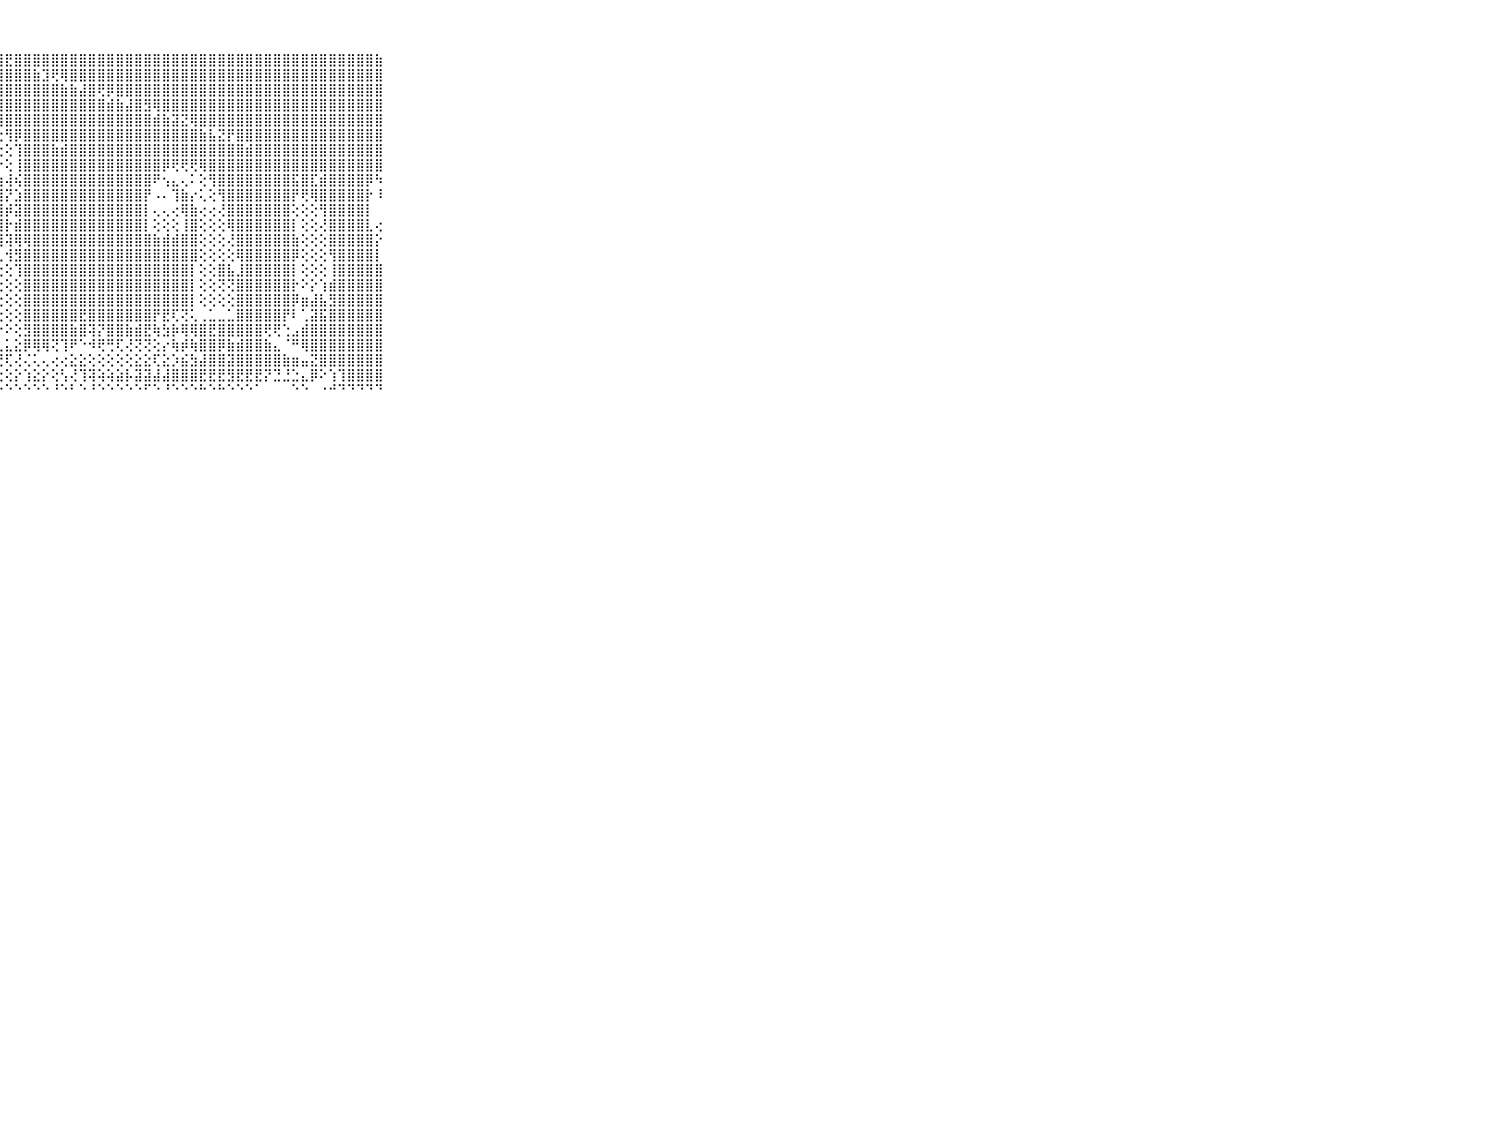

⠀⠀⠀⠀⠀⠀⠀⠀⠀⠀⠀⣿⣽⣿⣿⣿⣿⣿⣿⣿⣿⣿⣿⣿⣿⣿⣷⣿⣟⣿⣿⣿⣿⣿⣿⣿⣿⣿⣿⣿⣿⣿⣿⣿⣿⣿⣿⣿⣿⣿⣿⣿⣿⣿⣿⣿⣿⣿⣿⣿⣿⣿⣿⣿⣿⣿⣿⣿⣷⠀⠀⠀⠀⠀⠀⠀⠀⠀⠀⠀⠀
⠀⠀⠀⠀⠀⠀⠀⠀⠀⠀⠀⢜⣿⣹⢿⣿⣿⣿⣿⣿⣿⣿⣿⣿⣿⣿⣿⣿⣿⣿⣿⣷⣹⢟⢿⣿⣿⣿⣿⣿⣿⣿⣿⣿⣿⣿⣿⣿⣿⣿⣿⣿⣿⣿⣿⣿⣿⣿⣿⣿⣿⣿⣿⣿⣿⣿⣿⣿⣿⠀⠀⠀⠀⠀⠀⠀⠀⠀⠀⠀⠀
⠀⠀⠀⠀⠀⠀⠀⠀⠀⠀⠀⢝⡕⢣⣾⡗⢟⣿⣻⣿⣿⣿⣿⣿⣿⣿⢿⣿⣿⣿⣿⣿⣿⣿⣷⣷⣼⣿⢟⡿⣿⣿⣿⣿⣿⣿⣿⣿⣿⣿⣿⣿⣿⣿⣿⣿⣿⣿⣿⣿⣿⣿⣿⣿⣿⣿⣿⣿⣿⠀⠀⠀⠀⠀⠀⠀⠀⠀⠀⠀⠀
⠀⠀⠀⠀⠀⠀⠀⠀⠀⠀⠀⣷⣱⣼⣿⡿⢿⢟⢟⢟⢏⢝⢟⢻⢿⣿⣿⣿⣿⣿⣿⣿⣿⣿⣿⣿⣿⣿⣿⣾⣷⣼⣿⣻⢿⣿⣿⣿⣿⣿⣿⣿⣿⣿⣿⣿⣿⣿⣿⣿⣿⣿⣿⣿⣿⣿⣿⣿⣿⠀⠀⠀⠀⠀⠀⠀⠀⠀⠀⠀⠀
⠀⠀⠀⠀⠀⠀⠀⠀⠀⠀⠀⢿⠟⠝⠕⢑⢑⢕⢕⣕⢕⢕⢕⢕⢕⢜⢝⣿⣿⣿⣿⣿⣿⣿⣿⣿⣿⣿⣿⣿⣿⣿⣿⣿⣾⣷⣽⣝⢿⣿⣿⣿⣿⣿⣿⣿⣿⣿⣿⣿⣿⣿⣿⣿⣿⣿⣿⣿⣿⠀⠀⠀⠀⠀⠀⠀⠀⠀⠀⠀⠀
⠀⠀⠀⠀⠀⠀⠀⠀⠀⠀⠀⠀⠀⠀⠀⠀⠀⠁⠑⠘⠙⠳⢧⣕⢕⢕⢕⢕⢻⡿⣿⣿⣿⣿⣿⣿⣿⣿⣿⣿⣿⣿⣿⣿⣿⣿⣿⣿⣿⣷⣧⣝⡟⣿⣿⣿⣿⣿⣿⣿⣿⣿⣿⣿⣿⣿⣿⣿⣿⠀⠀⠀⠀⠀⠀⠀⠀⠀⠀⠀⠀
⠀⠀⠀⠀⠀⠀⠀⠀⠀⠀⠀⠙⠛⠓⠲⠴⠄⠀⠀⠀⠀⠀⠀⠝⣿⣧⡕⢕⢕⢹⣿⣿⣿⣷⣾⣿⣿⣿⣿⣿⣿⣿⣿⣿⣿⣿⣿⣿⣿⣿⣿⣿⣿⣿⣾⣿⣿⣿⣿⣿⣿⣿⣿⣿⣿⣿⣿⣿⣿⠀⠀⠀⠀⠀⠀⠀⠀⠀⠀⠀⠀
⠀⠀⠀⠀⠀⠀⠀⠀⠀⠀⠀⠀⠀⠀⠀⠀⢄⠄⠀⠀⠀⢀⠀⠀⠘⢿⣷⡕⢕⢸⣿⣿⣿⣿⣿⣿⣿⣿⣿⣿⣿⣿⣿⣿⣿⡿⢟⢟⢟⢿⣿⣿⣿⣿⣿⣿⣿⣿⣿⣿⣿⣿⣿⣿⣿⣿⣿⣿⣿⠀⠀⠀⠀⠀⠀⠀⠀⠀⠀⠀⠀
⠀⠀⠀⠀⠀⠀⠀⠀⠀⠀⠀⢔⢔⢕⢅⢅⢁⢀⠀⢀⢀⠐⠔⠀⠐⠜⣿⣷⢼⢮⣿⣿⣿⣿⣿⣿⣿⣿⣿⣿⣿⣿⣿⣿⠟⢢⣄⢄⠅⢕⢻⣿⣿⣿⣿⣿⣿⣿⣿⣯⣿⣏⣾⣿⣿⣿⣿⡿⠳⠀⠀⠀⠀⠀⠀⠀⠀⠀⠀⠀⠀
⠀⠀⠀⠀⠀⠀⠀⠀⠀⠀⠀⣿⣿⣷⣷⣧⣵⣕⡕⢕⢕⢕⢕⢀⢄⢕⣿⣿⡝⣱⣿⣿⣿⣿⣿⣿⣿⣿⣿⣿⣿⣿⣿⡟⠠⠄⢹⣷⡔⢅⢕⢻⣿⣿⣿⣿⣿⣿⣿⡟⢟⢿⣿⣿⣿⣿⣿⡗⠸⠀⠀⠀⠀⠀⠀⠀⠀⠀⠀⠀⠀
⠀⠀⠀⠀⠀⠀⠀⠀⠀⠀⠀⣿⣿⣿⣿⣿⣿⣿⣿⣿⣷⣷⣵⣕⢕⡕⣿⣿⡾⣽⣿⣿⣿⣿⣿⣿⣿⣿⣿⣿⣿⣿⣿⡇⢄⢄⢔⢿⣷⢔⢔⢜⣿⣿⣿⣿⣿⣿⣿⢕⢕⢕⢻⣿⣿⣿⣿⡇⠀⠀⠀⠀⠀⠀⠀⠀⠀⠀⠀⠀⠀
⠀⠀⠀⠀⠀⠀⠀⠀⠀⠀⠀⣿⣿⣿⣿⣿⣿⣿⣿⣿⣿⣿⣿⣿⣿⣿⣿⣿⡗⣾⣿⣿⣿⣿⣿⣿⣿⣿⣿⣿⣿⣿⣿⡇⢕⢕⢕⢸⣿⢕⢕⢕⢿⣿⣿⣿⣿⣿⣿⡇⢕⢕⢜⣿⣿⣿⣿⣇⢔⠀⠀⠀⠀⠀⠀⠀⠀⠀⠀⠀⠀
⠀⠀⠀⠀⠀⠀⠀⠀⠀⠀⠀⣿⣿⣿⣿⣿⣿⣿⣿⣿⣿⣿⣿⣿⣿⣿⣿⣿⢽⢿⢿⣿⣿⣿⣿⣿⣿⣿⣿⣿⣿⣿⣿⣿⣷⣾⣾⣿⣿⢕⢕⢕⢜⣿⣿⣿⣿⣿⣿⣷⢕⢕⢕⣿⣿⣿⣿⣿⡕⠀⠀⠀⠀⠀⠀⠀⠀⠀⠀⠀⠀
⠀⠀⠀⠀⠀⠀⠀⠀⠀⠀⠀⣿⣿⣿⣿⣿⣿⣿⣿⣿⣿⣿⣿⣿⣿⣿⣿⢇⢺⣻⣿⣿⣿⣿⣿⣿⣿⣿⣿⣿⣿⣿⣿⣿⣿⣿⣿⣿⣿⢕⢕⢕⢕⢿⣿⣿⣿⣿⣿⡿⢕⢕⢕⢻⣿⣿⣿⣿⡇⠀⠀⠀⠀⠀⠀⠀⠀⠀⠀⠀⠀
⠀⠀⠀⠀⠀⠀⠀⠀⠀⠀⠀⣿⣿⣿⣿⣿⣿⣿⣿⣿⣿⣿⣿⣿⣿⣿⣿⢕⢕⢹⣿⣿⣿⣿⣿⣿⣿⣿⣿⣿⣿⣿⣿⣿⣿⣿⣿⣿⡇⢕⢕⣿⣧⣸⣿⣿⣿⣿⣿⡇⢕⢕⢕⢸⣿⣿⣿⣿⣿⠀⠀⠀⠀⠀⠀⠀⠀⠀⠀⠀⠀
⠀⠀⠀⠀⠀⠀⠀⠀⠀⠀⠀⣿⣿⣿⣿⣿⣿⣿⣿⣿⣿⣿⣿⣿⣿⣿⡿⢕⢕⢕⣿⣿⣿⣿⣿⣿⣿⣿⣿⣿⣿⣿⣿⣿⣿⣿⣿⣿⡇⢕⢕⢝⢝⣿⣿⣿⣿⣿⣿⡗⠕⡕⢱⣾⣿⣿⣿⣿⣿⠀⠀⠀⠀⠀⠀⠀⠀⠀⠀⠀⠀
⠀⠀⠀⠀⠀⠀⠀⠀⠀⠀⠀⣿⣿⣿⣿⣿⣿⣿⣿⣿⣿⣿⣿⣿⣿⣿⡇⢕⢕⢕⣿⣿⣿⣿⣿⣿⣿⣿⣿⣿⣿⣿⣿⣿⣿⣿⣿⣿⡇⢕⢕⢕⢕⣿⣿⣿⣿⣿⣿⡿⣶⣼⣧⣻⣿⣿⣿⣿⣿⠀⠀⠀⠀⠀⠀⠀⠀⠀⠀⠀⠀
⠀⠀⠀⠀⠀⠀⠀⠀⠀⠀⠀⠹⣿⣿⣿⣿⣿⣿⣿⣿⣿⣿⣿⣿⣿⣿⡇⢕⢕⢕⣿⣿⣿⣿⣿⣿⣟⣿⣿⣿⣿⣿⣿⣿⡟⣟⢏⢝⢅⢀⣁⣀⣁⣿⣿⣿⣿⣿⡟⠇⢁⣽⣯⣿⣿⣿⣿⣿⣿⠀⠀⠀⠀⠀⠀⠀⠀⠀⠀⠀⠀
⠀⠀⠀⠀⠀⠀⠀⠀⠀⠀⠀⠀⠹⣿⣿⣿⣿⣿⣿⣿⣿⣿⣿⣿⣿⡿⠇⠑⠕⢕⣻⣿⣿⣿⣿⣷⣿⢽⡝⣿⣿⣷⣾⣟⢷⣳⡷⢿⢿⣿⣟⣿⣿⣿⣿⣿⢟⢟⢑⣠⣾⣿⣿⣿⣿⣿⣿⣿⣿⠀⠀⠀⠀⠀⠀⠀⠀⠀⠀⠀⠀
⠀⠀⠀⠀⠀⠀⠀⠀⠀⠀⠀⢄⣀⡕⢕⢕⢕⢕⢕⢕⢕⢕⢕⢕⢕⢕⣅⣄⣅⣕⡿⢿⢿⢝⢹⠟⠑⠺⢟⢛⢏⢜⢝⢝⢕⡔⢷⡾⢷⣿⣿⡿⣷⣾⣿⣿⣷⣄⠈⠛⢿⣿⣿⣿⣿⣿⣿⣿⣿⠀⠀⠀⠀⠀⠀⠀⠀⠀⠀⠀⠀
⠀⠀⠀⠀⠀⠀⠀⠀⠀⠀⠀⠕⢕⣵⣕⣕⣼⣵⣵⣵⣷⣷⢾⢿⢿⠿⢟⢛⢏⢜⢌⢅⢄⢔⢔⣕⣕⢕⢕⢕⢕⢕⣕⣕⢏⣕⡱⣮⣳⣼⣿⣿⣽⣿⣿⣿⣿⣿⣷⣶⣤⣝⣿⣿⣿⣿⣿⣿⣿⠀⠀⠀⠀⠀⠀⠀⠀⠀⠀⠀⠀
⠀⠀⠀⠀⠀⠀⠀⠀⠀⠀⠀⠿⠟⢻⠟⠙⢋⢙⢍⢍⢅⢕⢔⢔⢕⢕⢕⢕⢕⡕⢱⣕⡕⢕⢣⢜⢹⢽⢵⢵⣵⡧⣽⣽⣼⣼⣿⣿⣿⣟⣟⣟⣻⣟⣟⣟⡝⣙⣘⣑⣄⡿⠕⢱⢹⣿⣿⣿⣿⠀⠀⠀⠀⠀⠀⠀⠀⠀⠀⠀⠀
⠀⠀⠀⠀⠀⠀⠀⠀⠀⠀⠀⠀⠀⠀⠀⠀⠀⠁⠑⠑⠑⠑⠑⠑⠑⠑⠑⠑⠑⠑⠑⠑⠑⠘⠑⠃⠑⠘⠑⠑⠑⠑⠑⠋⠑⠘⠑⠑⠑⠓⠑⠓⠑⠑⠑⠁⠀⠀⠀⠑⠑⠀⠐⠚⠙⠙⠙⠙⠙⠀⠀⠀⠀⠀⠀⠀⠀⠀⠀⠀⠀